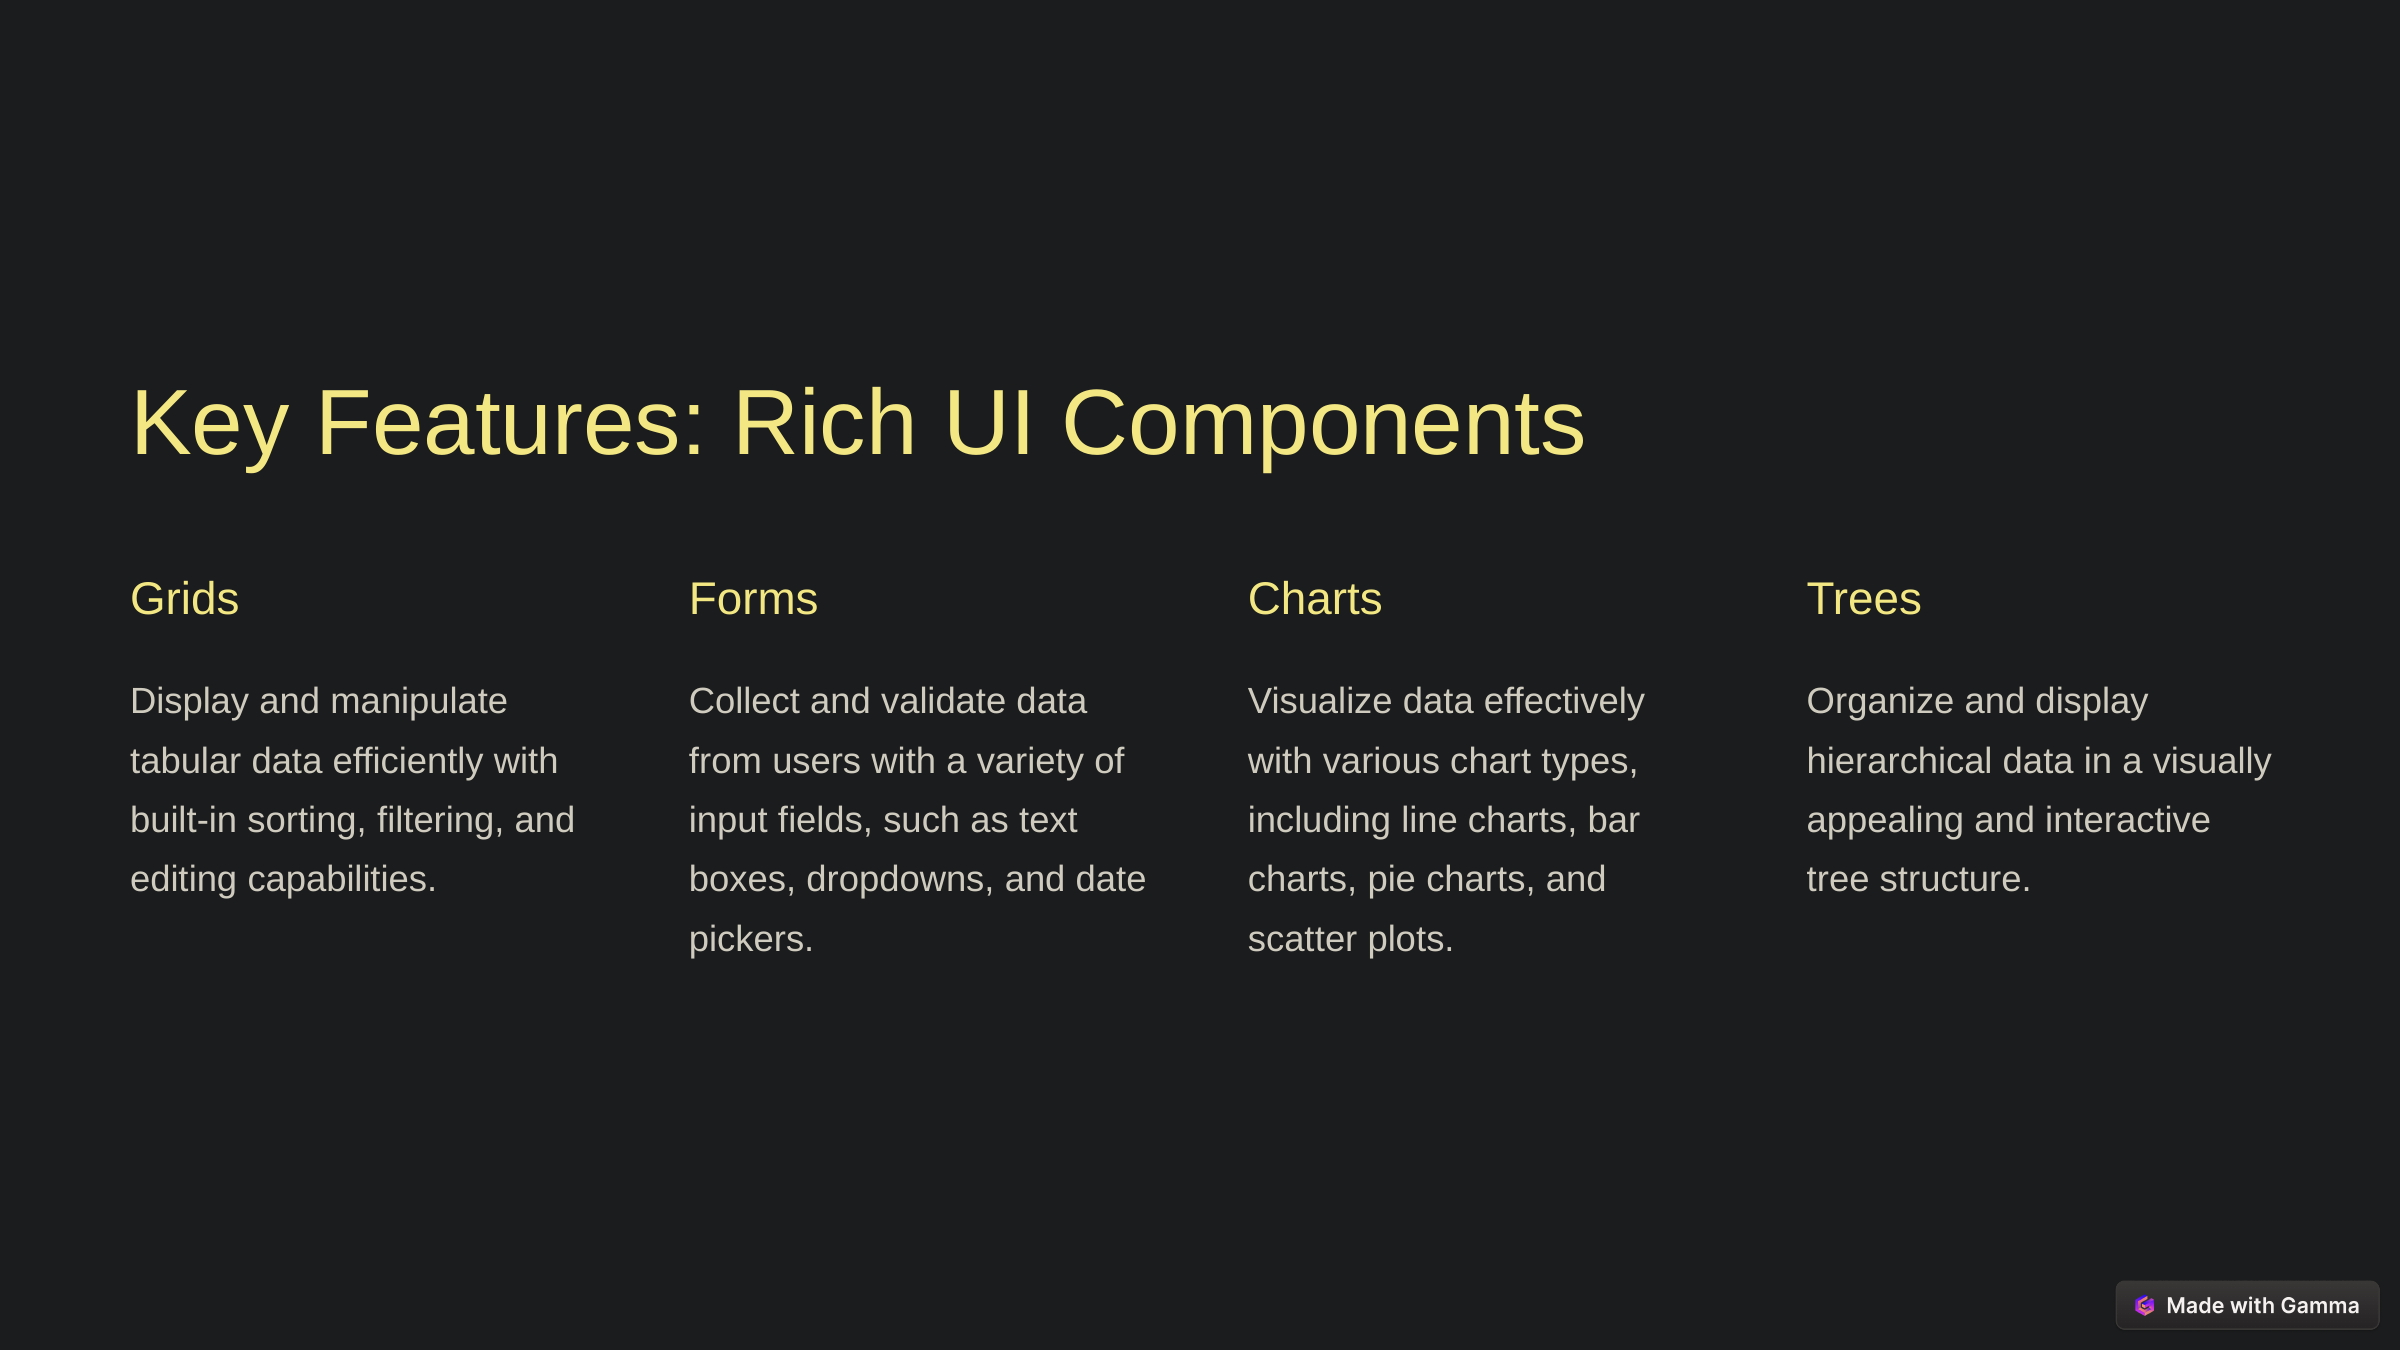

Key Features: Rich UI Components
Grids
Forms
Charts
Trees
Display and manipulate tabular data efficiently with built-in sorting, filtering, and editing capabilities.
Collect and validate data from users with a variety of input fields, such as text boxes, dropdowns, and date pickers.
Visualize data effectively with various chart types, including line charts, bar charts, pie charts, and scatter plots.
Organize and display hierarchical data in a visually appealing and interactive tree structure.